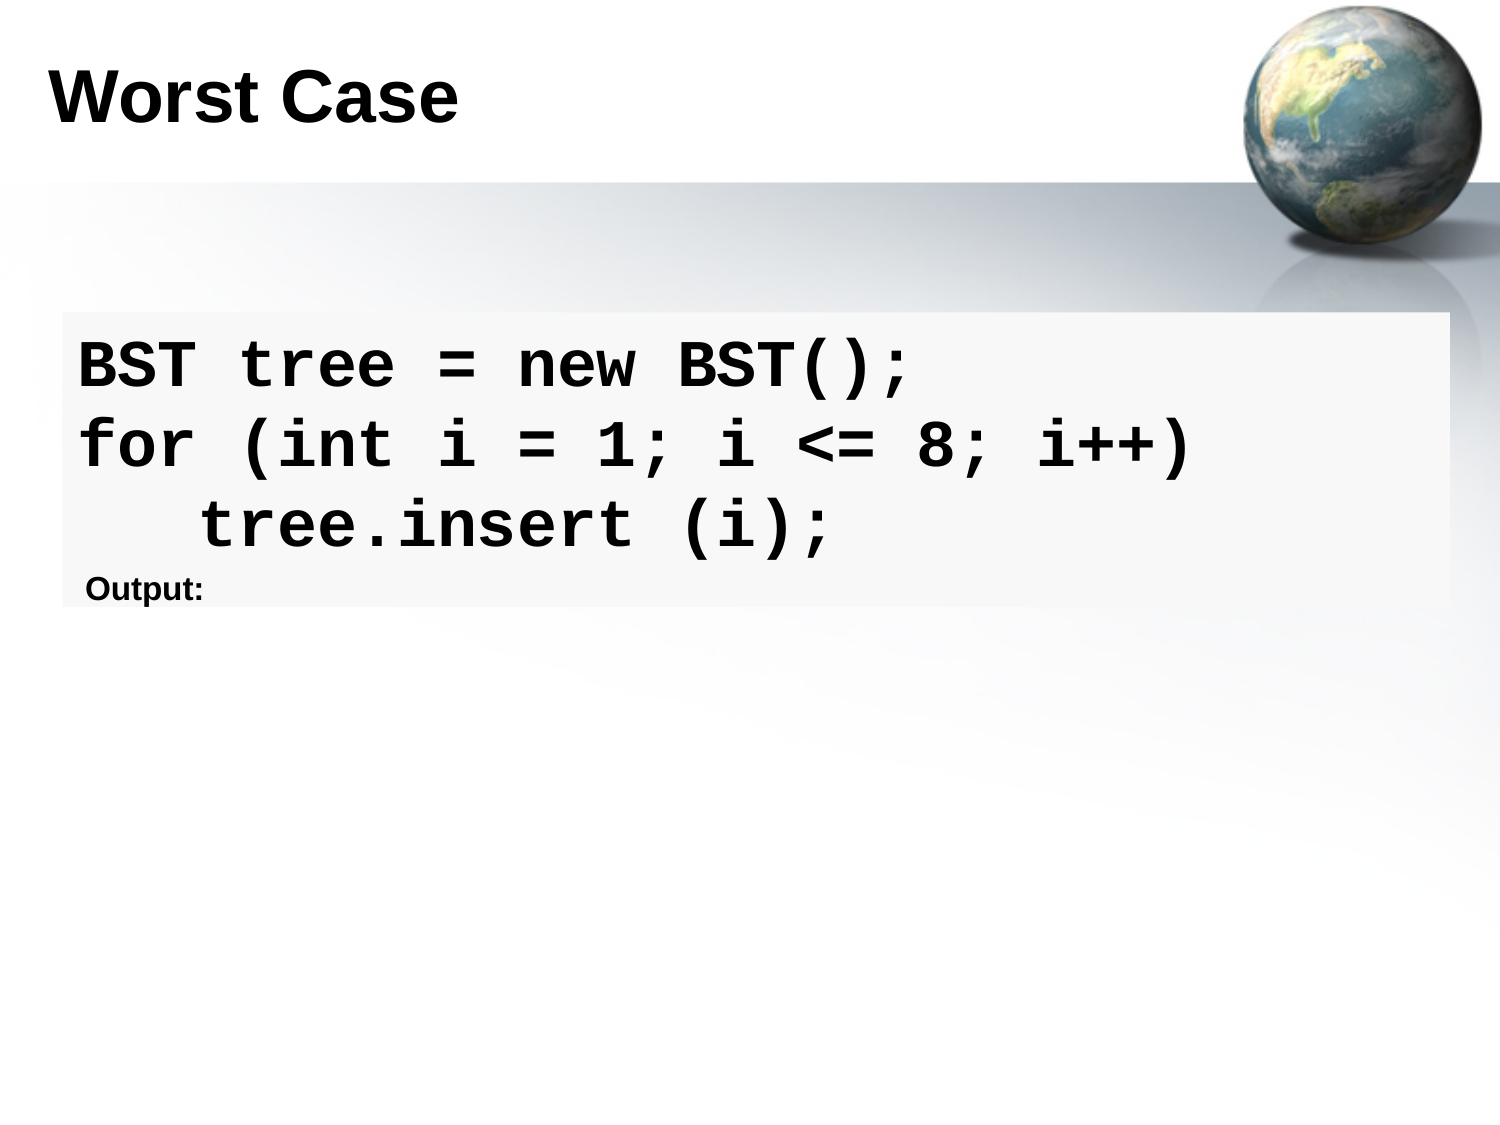

# Worst Case
BST tree = new BST();
for (int i = 1; i <= 8; i++)
   tree.insert (i);

Output: